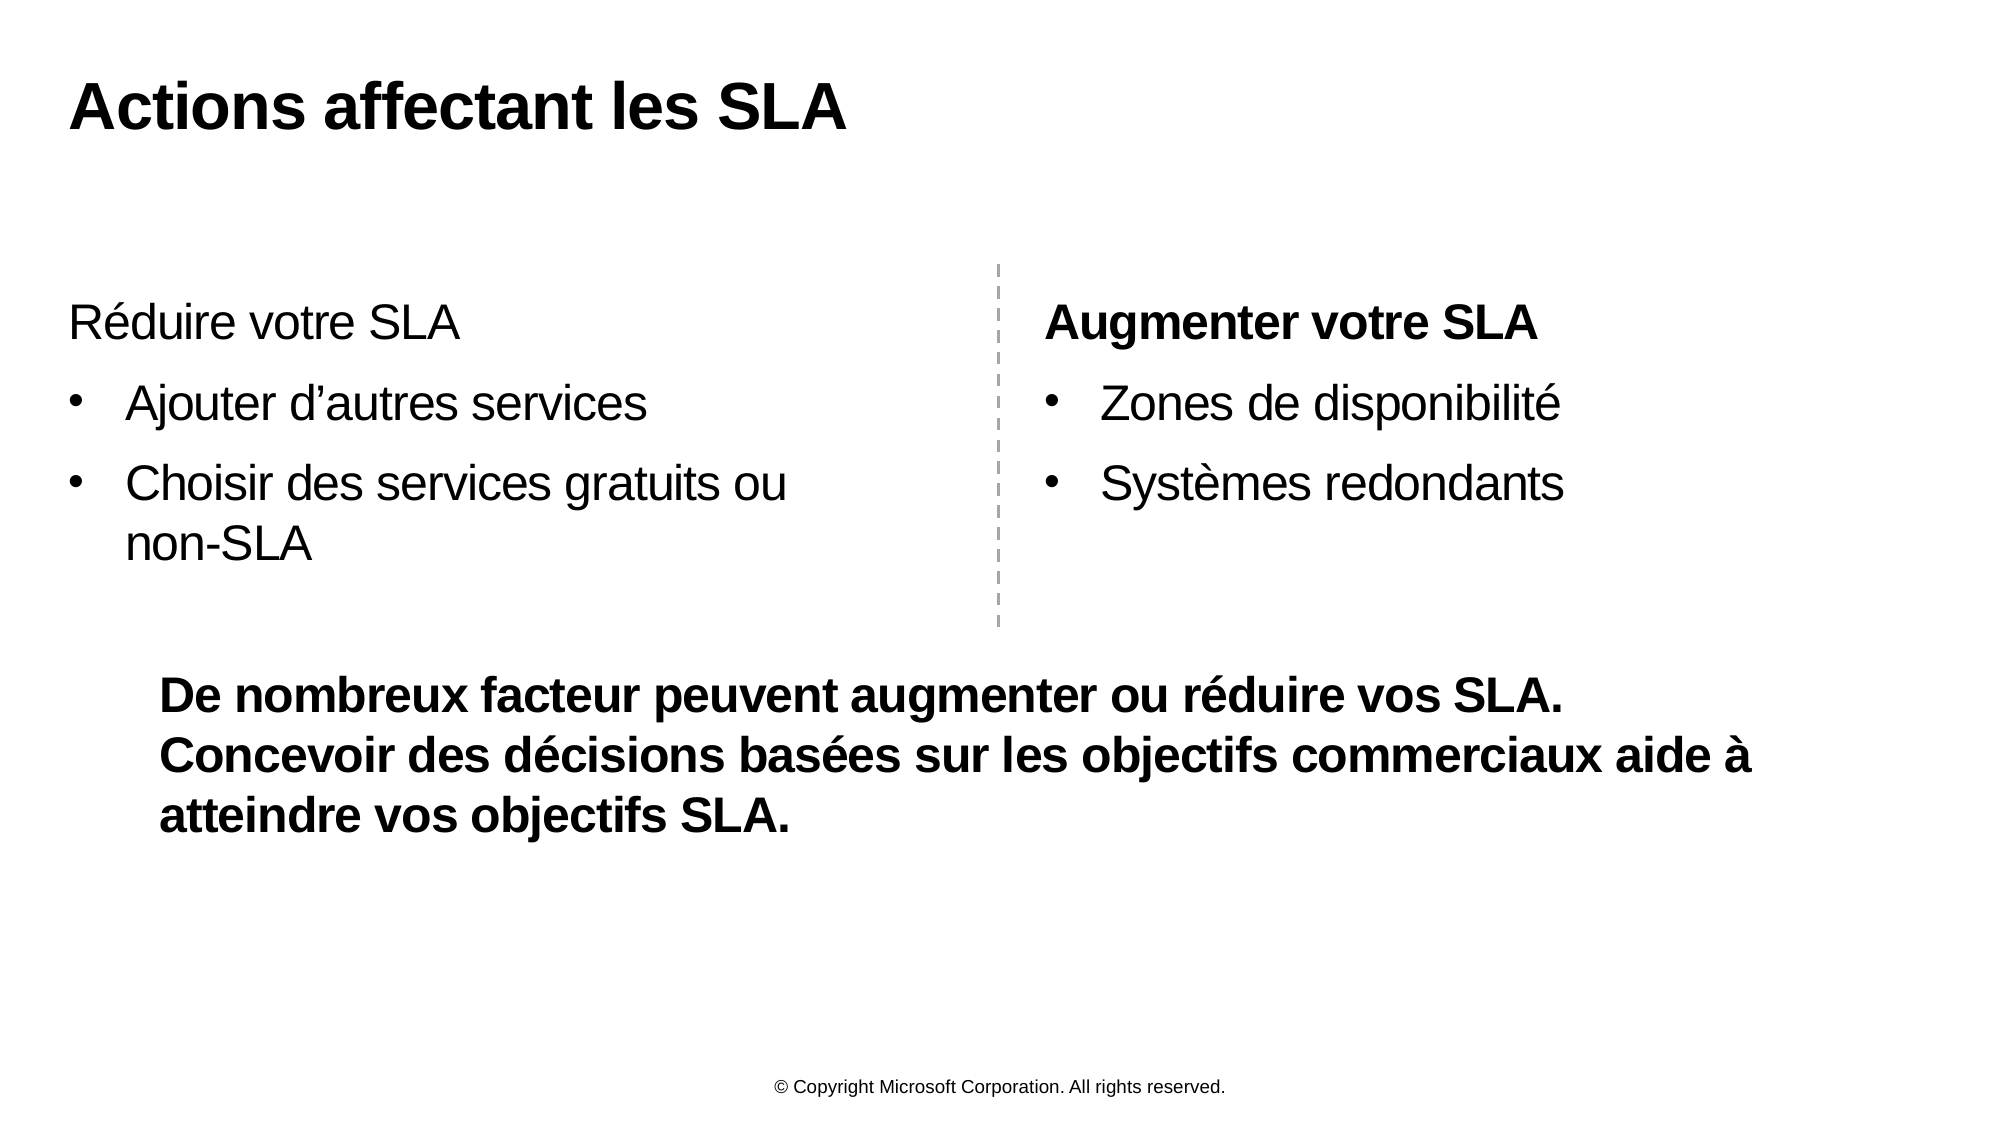

# Actions affectant les SLA
Réduire votre SLA
Ajouter d’autres services
Choisir des services gratuits ou non-SLA
Augmenter votre SLA
Zones de disponibilité
Systèmes redondants
De nombreux facteur peuvent augmenter ou réduire vos SLA.  Concevoir des décisions basées sur les objectifs commerciaux aide à atteindre vos objectifs SLA.